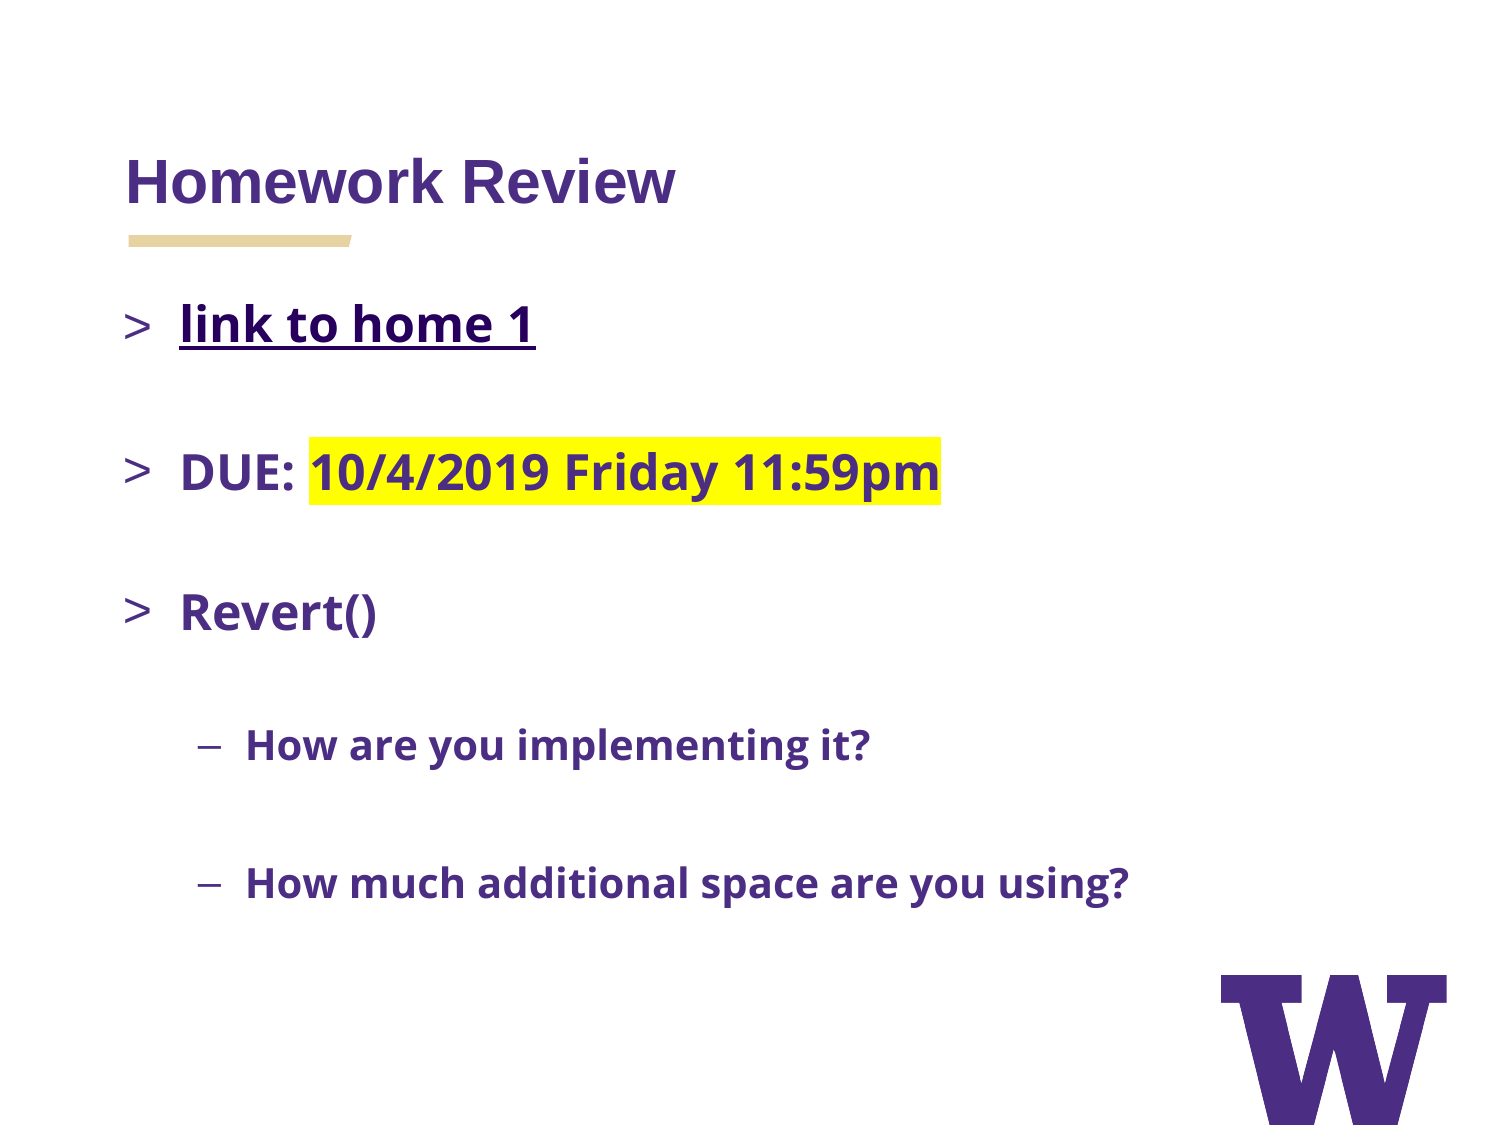

# Homework Review
link to home 1

DUE: 10/4/2019 Friday 11:59pm

Revert()

How are you implementing it?

How much additional space are you using?